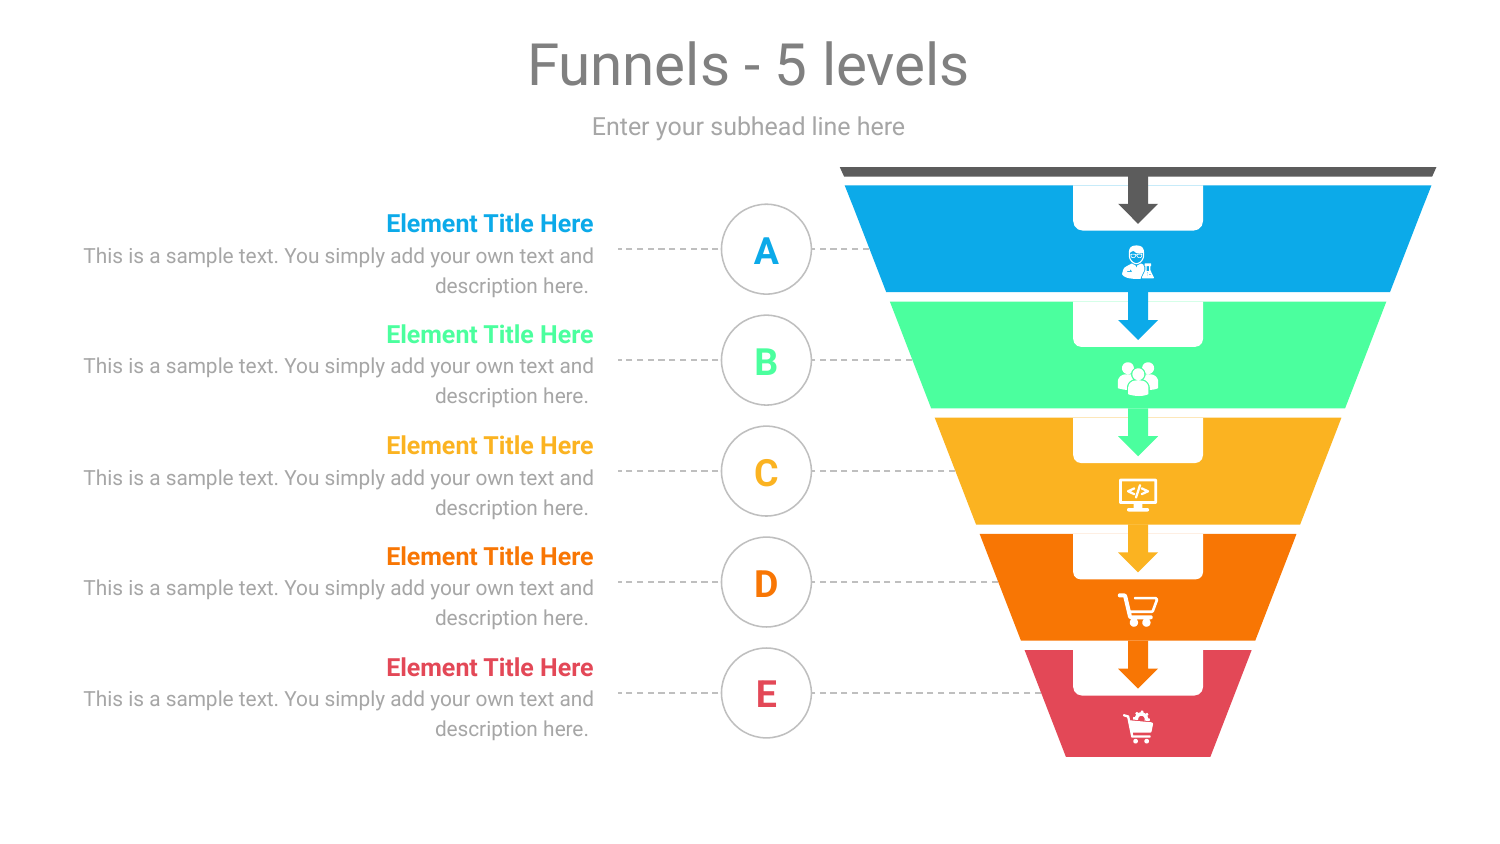

# Funnels - 5 levels
Enter your subhead line here

Element Title Here
This is a sample text. You simply add your own text and description here.
A

Element Title Here
This is a sample text. You simply add your own text and description here.
B

Element Title Here
This is a sample text. You simply add your own text and description here.
C

Element Title Here
This is a sample text. You simply add your own text and description here.

D

Element Title Here
This is a sample text. You simply add your own text and description here.
E